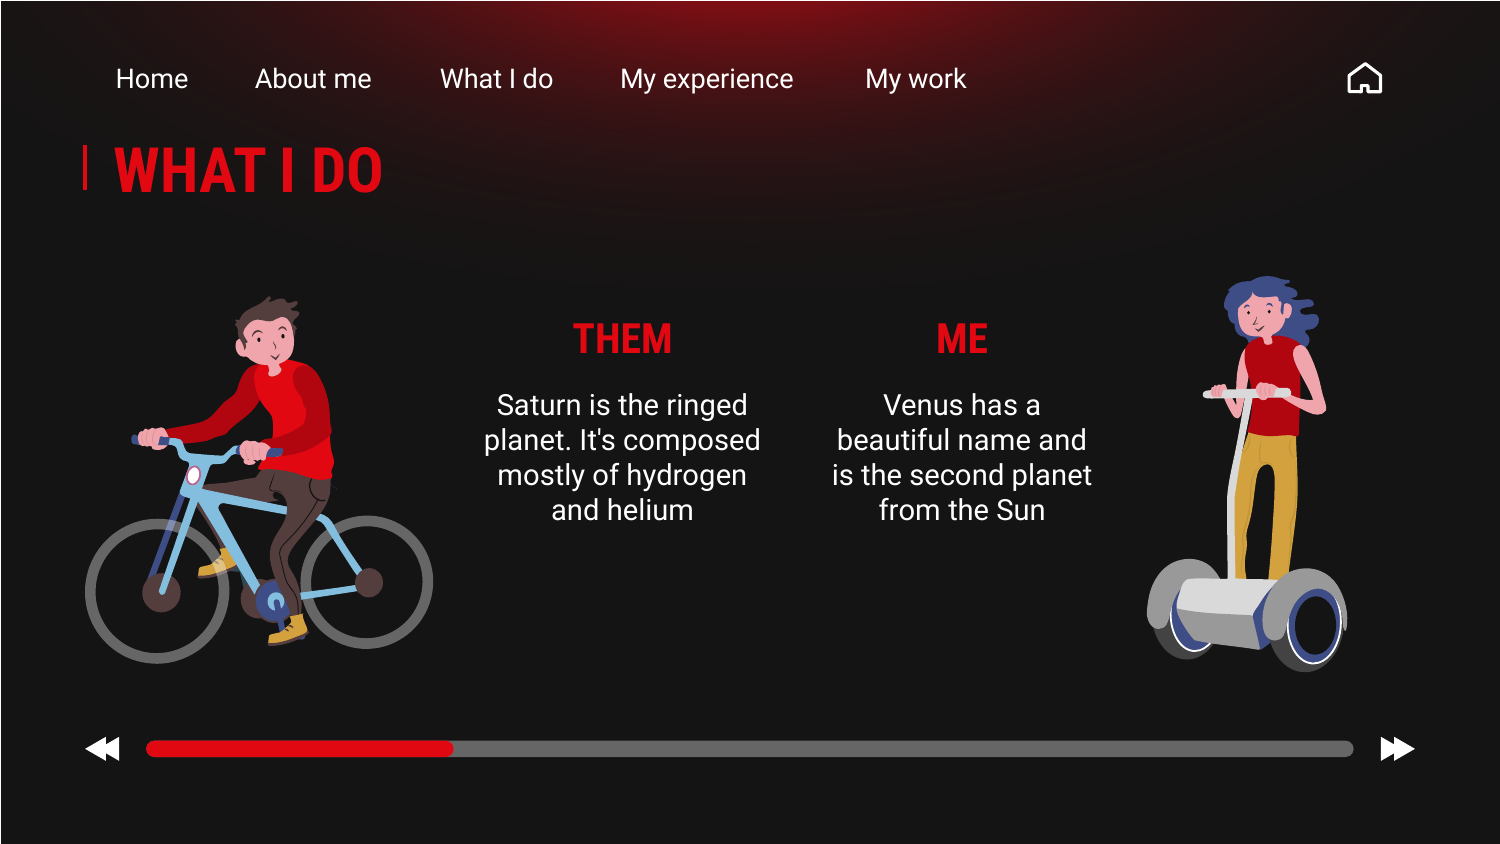

Home
About me
What I do
My experience
My work

# WHAT I DO

THEM
ME
Saturn is the ringed planet. It's composed mostly of hydrogen and helium
Venus has a beautiful name and is the second planet from the Sun